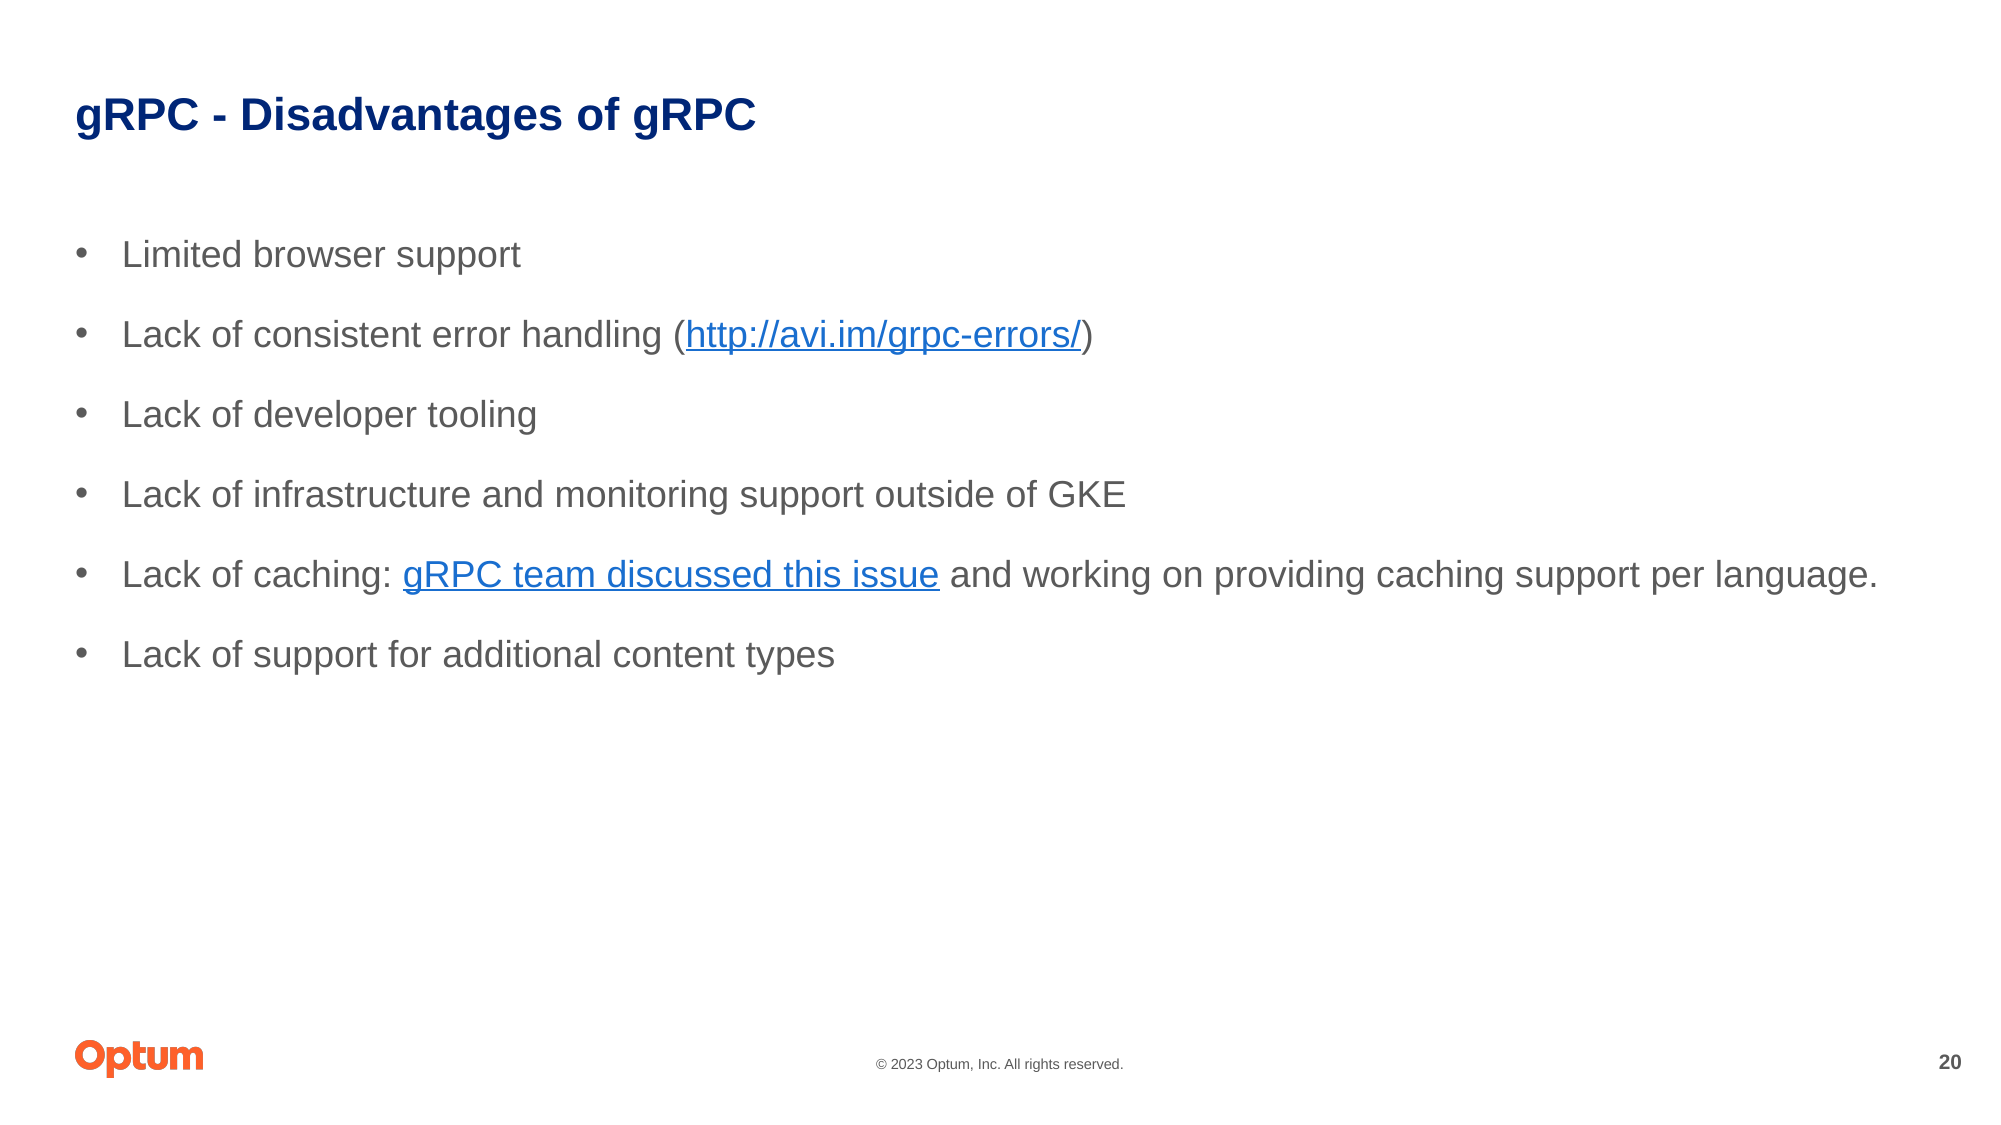

# gRPC - Disadvantages of gRPC
Limited browser support
Lack of consistent error handling (http://avi.im/grpc-errors/)
Lack of developer tooling
Lack of infrastructure and monitoring support outside of GKE
Lack of caching: gRPC team discussed this issue and working on providing caching support per language.
Lack of support for additional content types